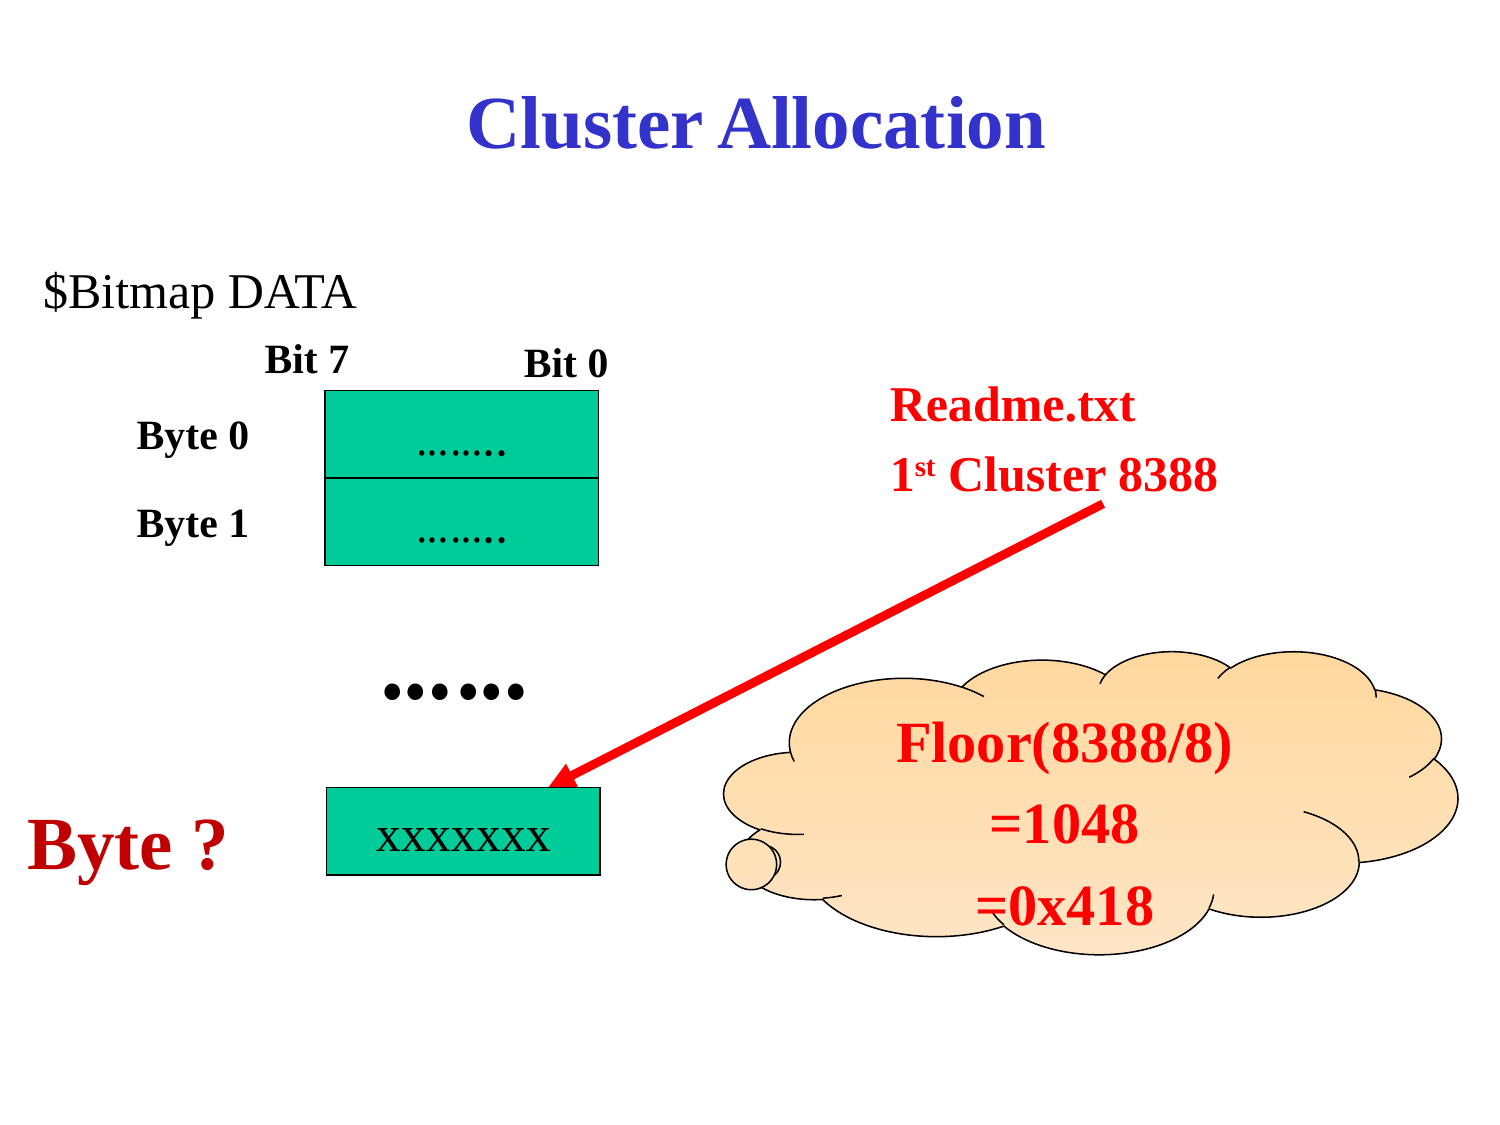

# Cluster Allocation
$Bitmap DATA
Bit 7
Bit 0
Readme.txt
1st Cluster 8388
……..
Byte 0
……..
Byte 1
……
Floor(8388/8)
=1048
=0x418
Byte ?
xxxxxxx
100